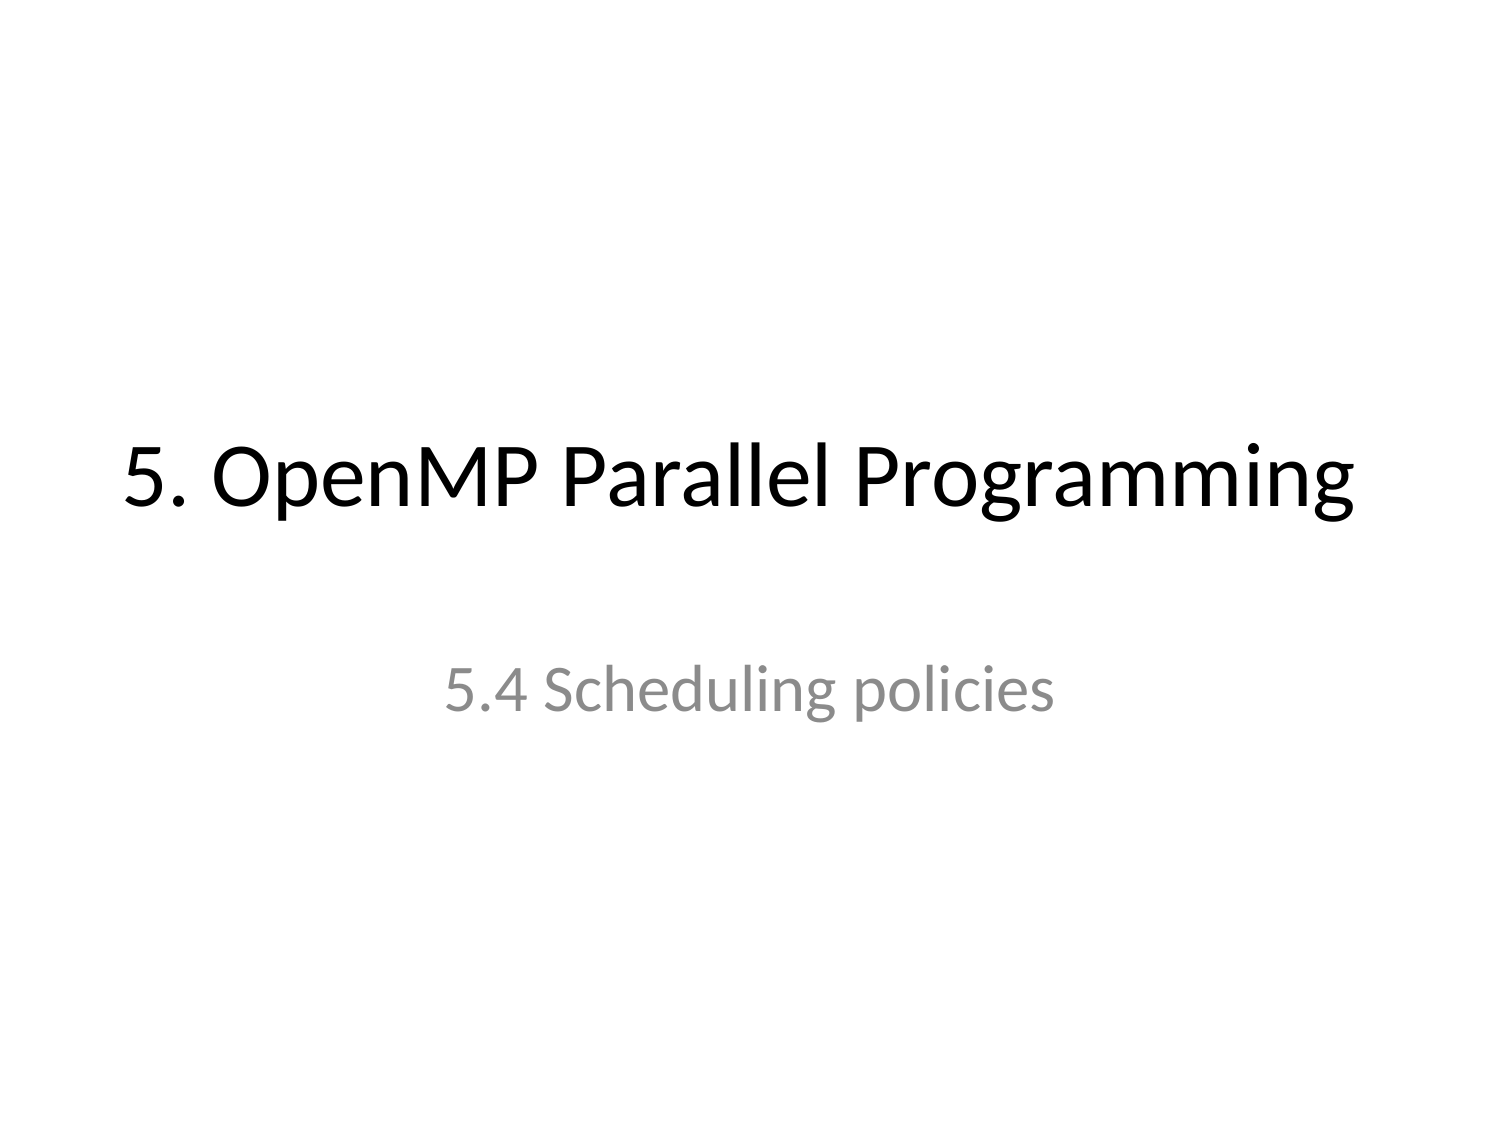

# 5. OpenMP Parallel Programming
5.4 Scheduling policies